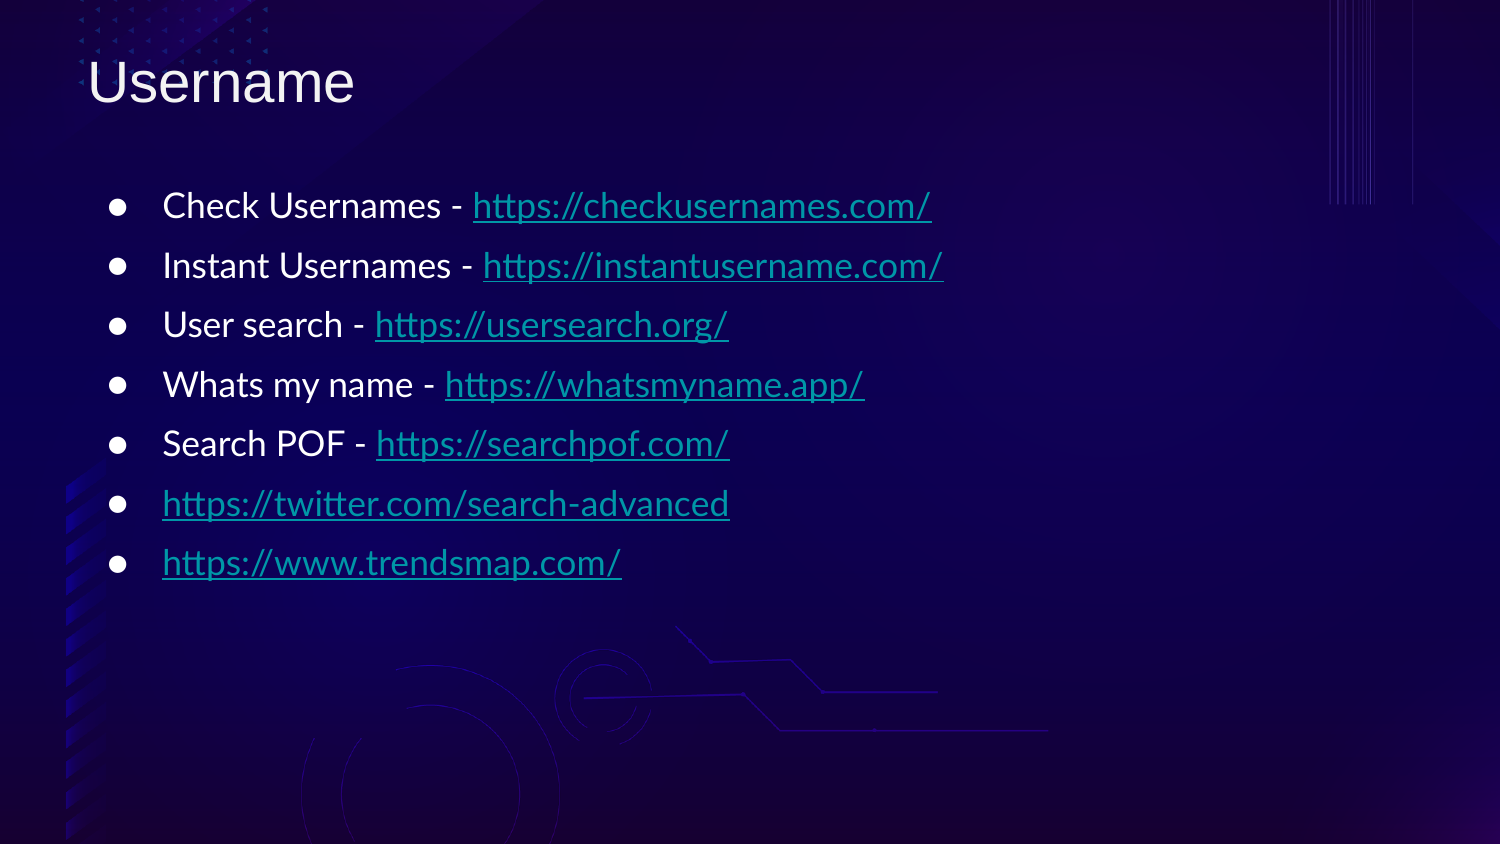

Username
Check Usernames - https://checkusernames.com/
Instant Usernames - https://instantusername.com/
User search - https://usersearch.org/
Whats my name - https://whatsmyname.app/
Search POF - https://searchpof.com/
https://twitter.com/search-advanced
https://www.trendsmap.com/